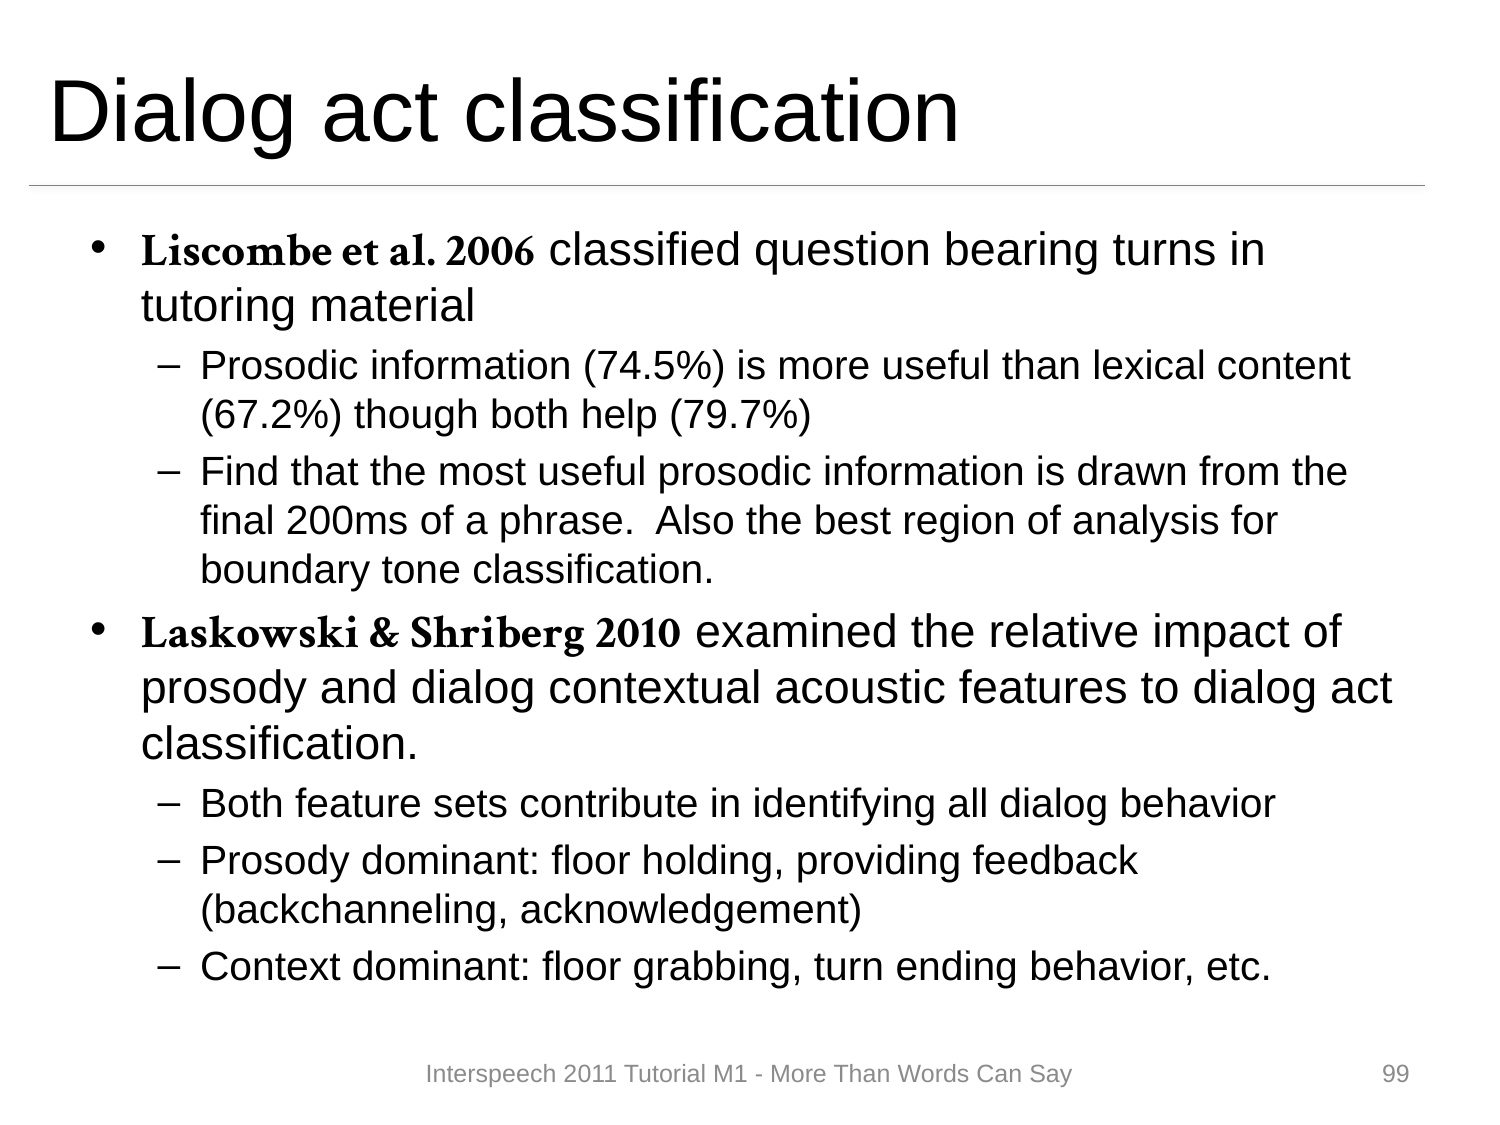

# Dialog act classification
Liscombe et al. 2006 classified question bearing turns in tutoring material
Prosodic information (74.5%) is more useful than lexical content (67.2%) though both help (79.7%)
Find that the most useful prosodic information is drawn from the final 200ms of a phrase.  Also the best region of analysis for boundary tone classification.
Laskowski & Shriberg 2010 examined the relative impact of prosody and dialog contextual acoustic features to dialog act classification.
Both feature sets contribute in identifying all dialog behavior
Prosody dominant: floor holding, providing feedback (backchanneling, acknowledgement)
Context dominant: floor grabbing, turn ending behavior, etc.

Interspeech 2011 Tutorial M1 - More Than Words Can Say
99